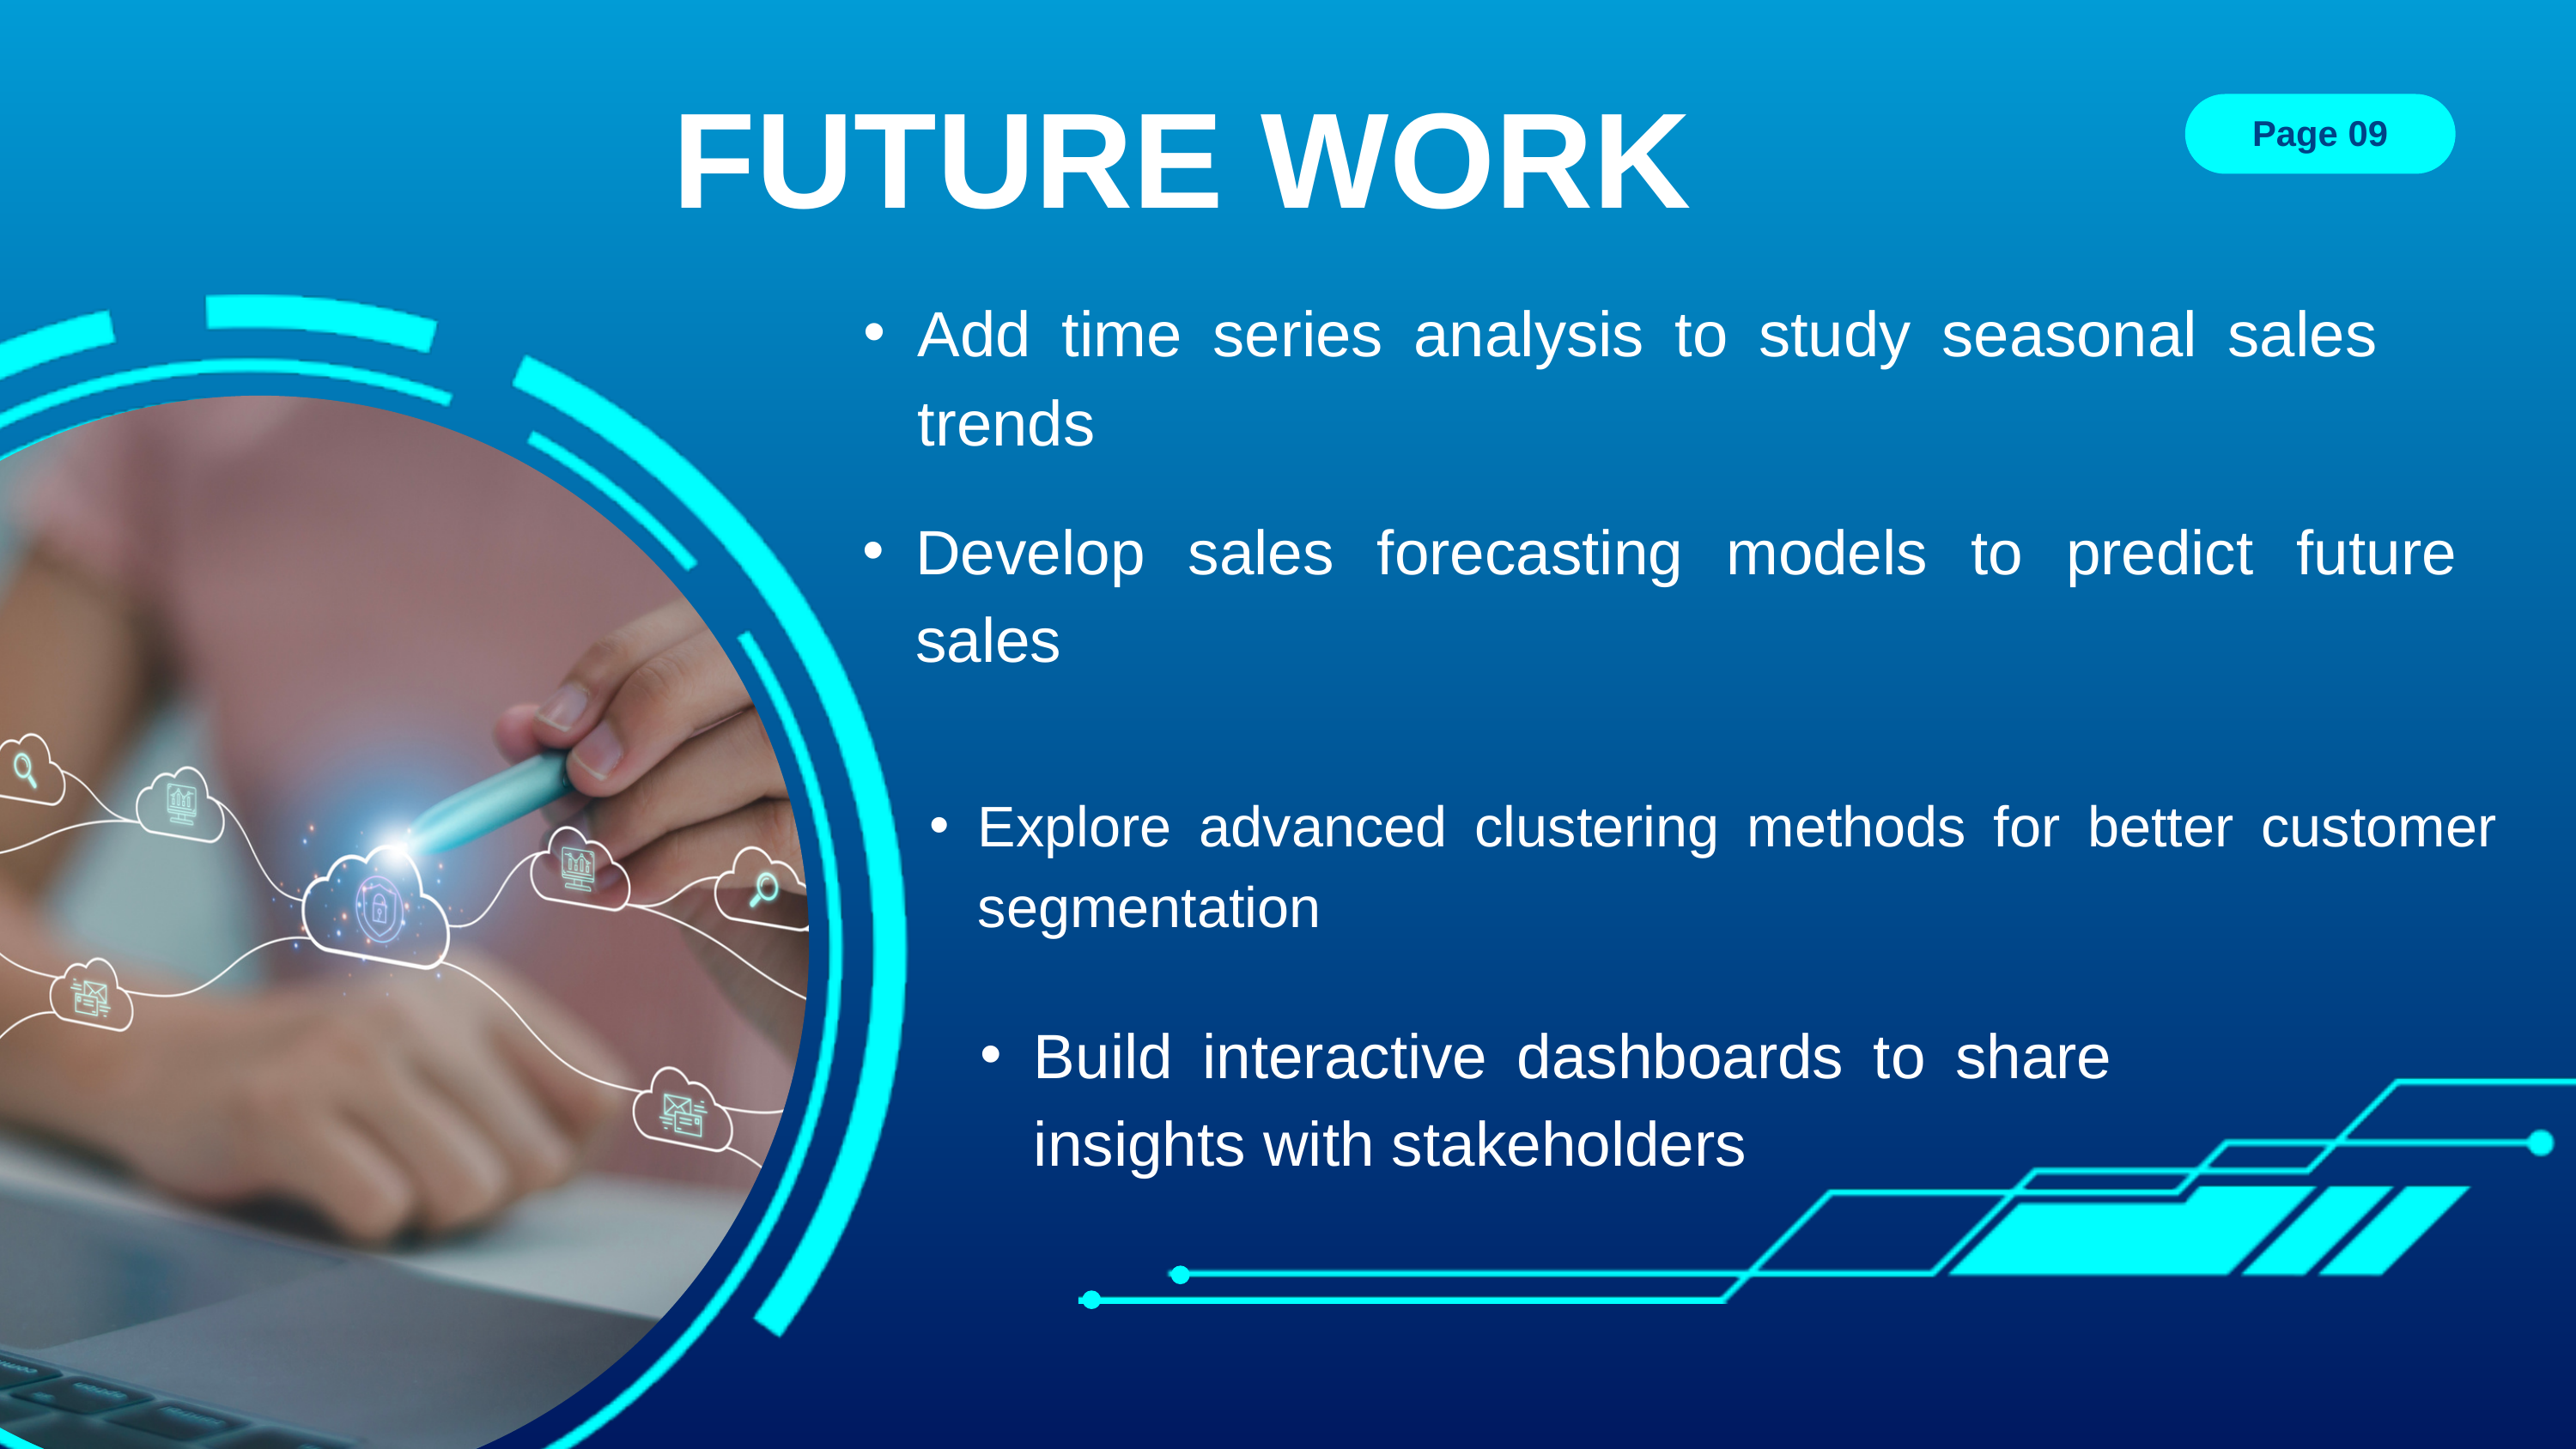

FUTURE WORK

Page 09
Add time series analysis to study seasonal sales trends

Develop sales forecasting models to predict future sales

Explore advanced clustering methods for better customer segmentation

Build interactive dashboards to share insights with stakeholders